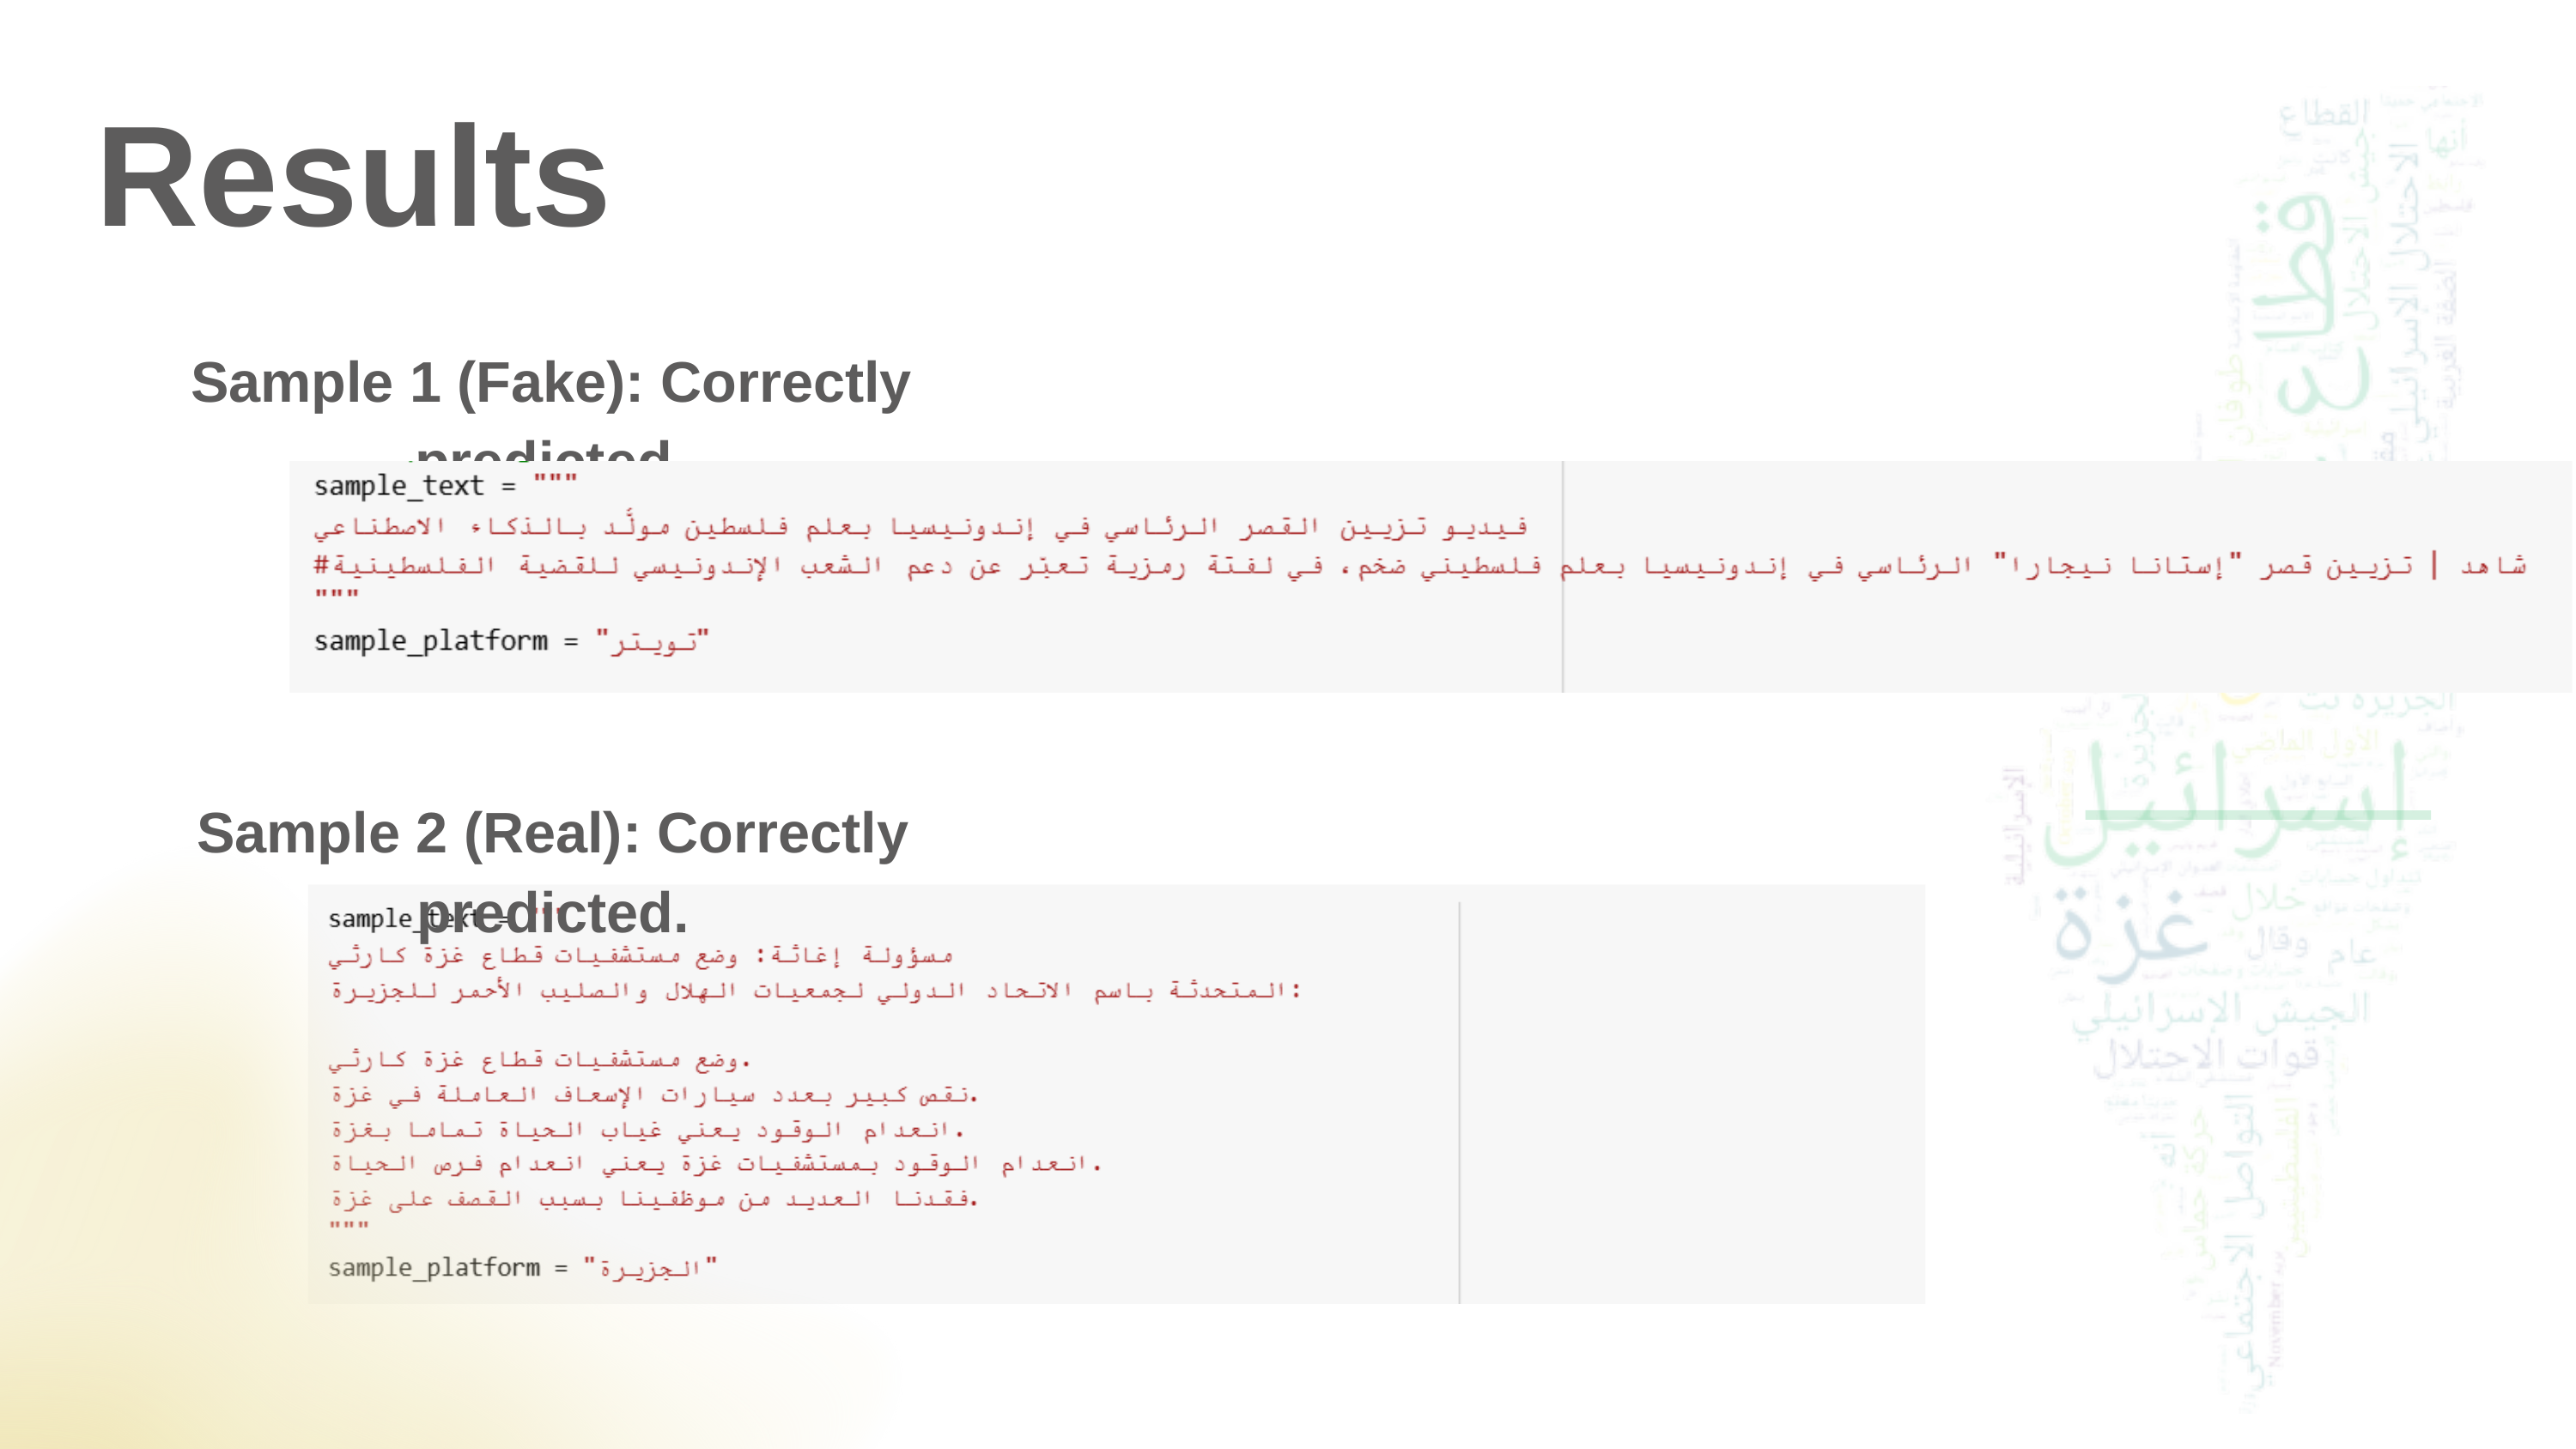

Results

Sample 1 (Fake): Correctly predicted.

Sample 2 (Real): Correctly predicted.